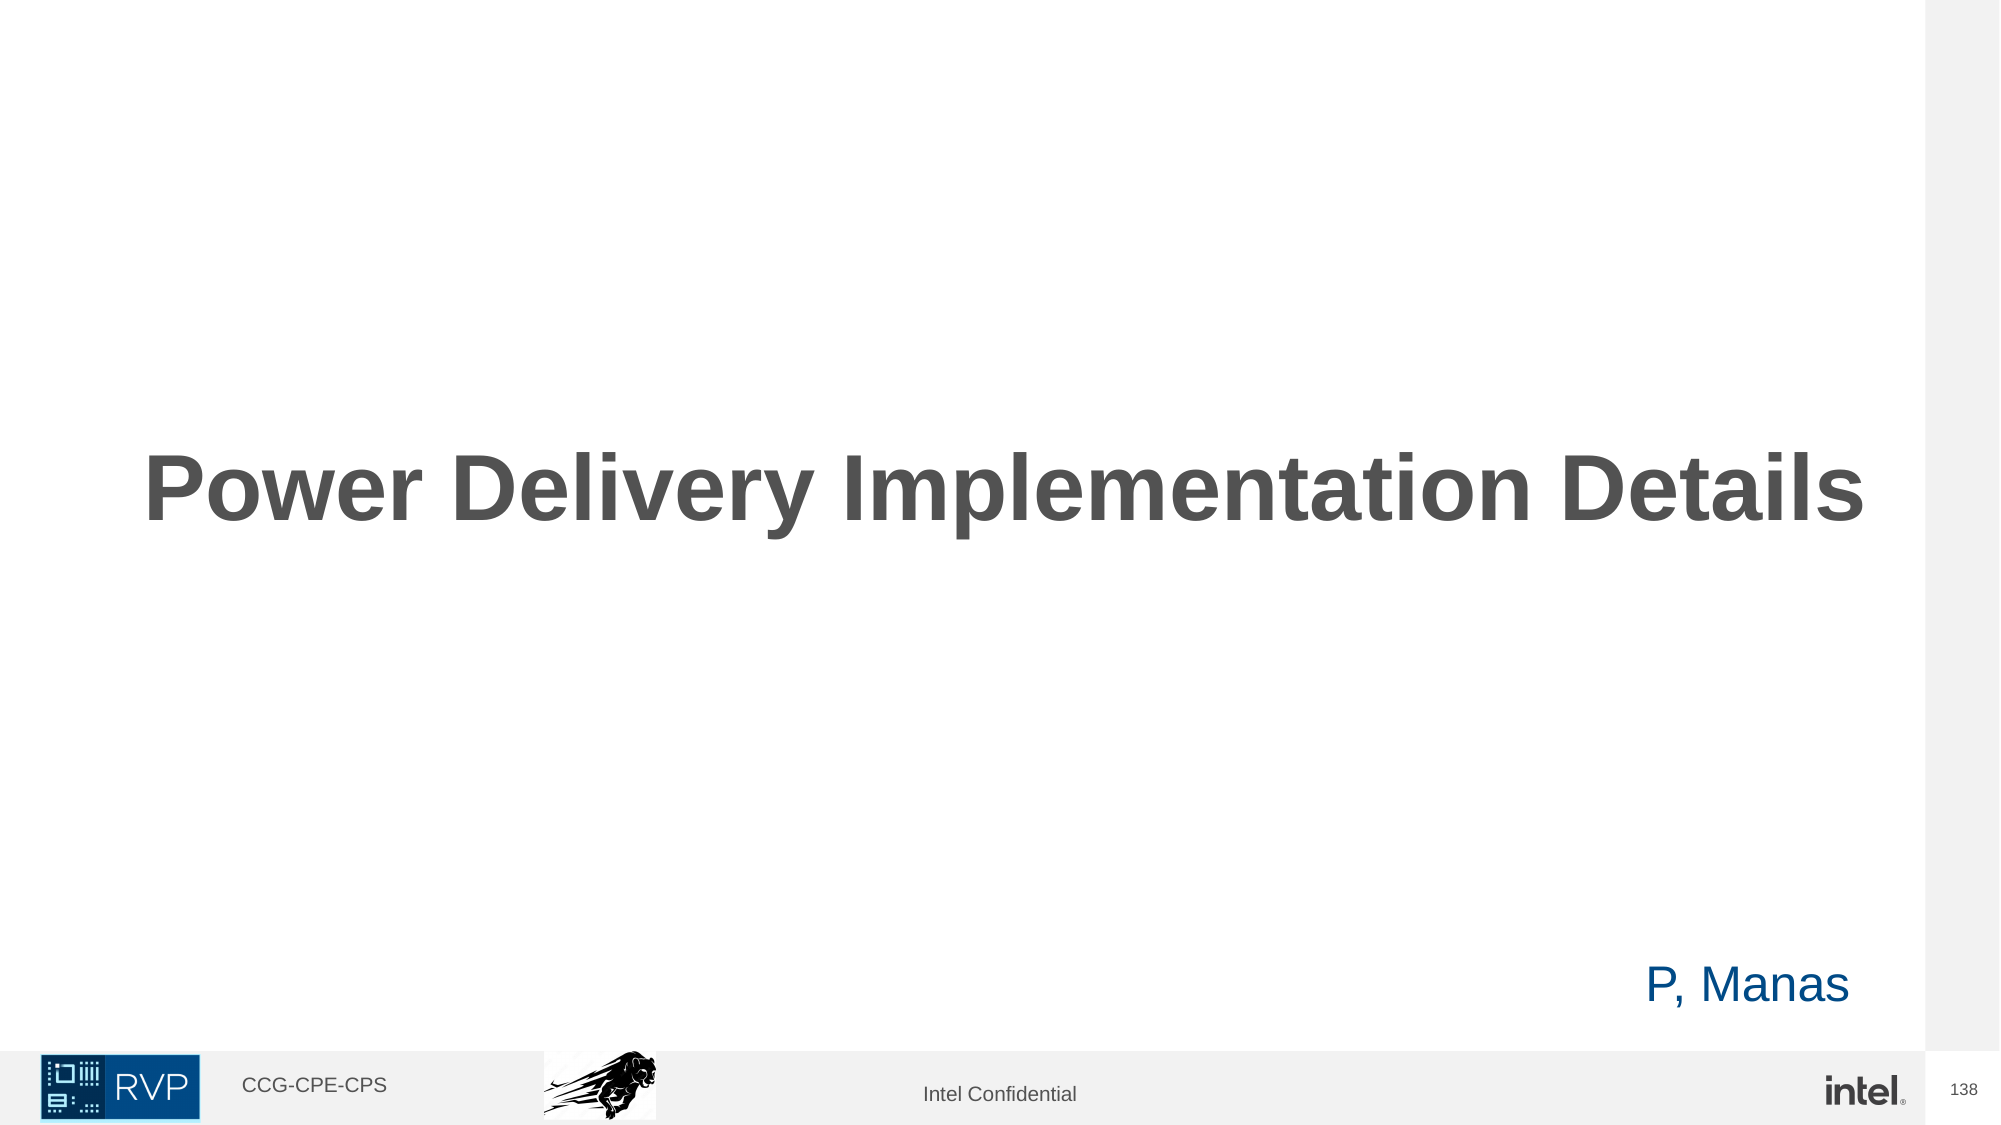

# Power Delivery Implementation Details
P, Manas